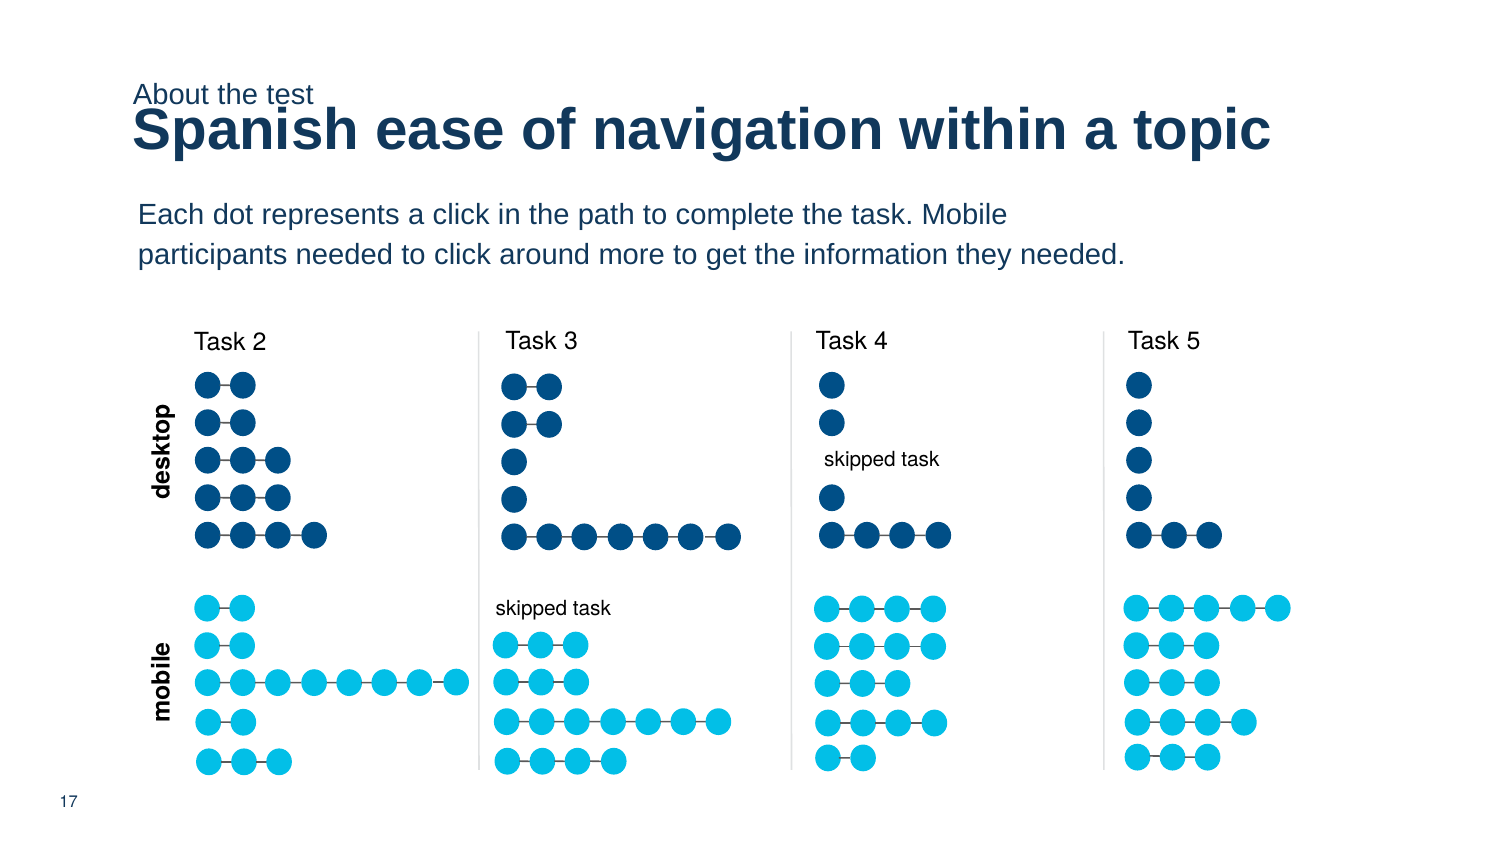

About the test
# Spanish ease of navigation within a topic
Each dot represents a click in the path to complete the task. Mobile participants needed to click around more to get the information they needed.
Task 3
Task 4
Task 5
Task 2

desktop

skipped task

skipped task

mobile

17